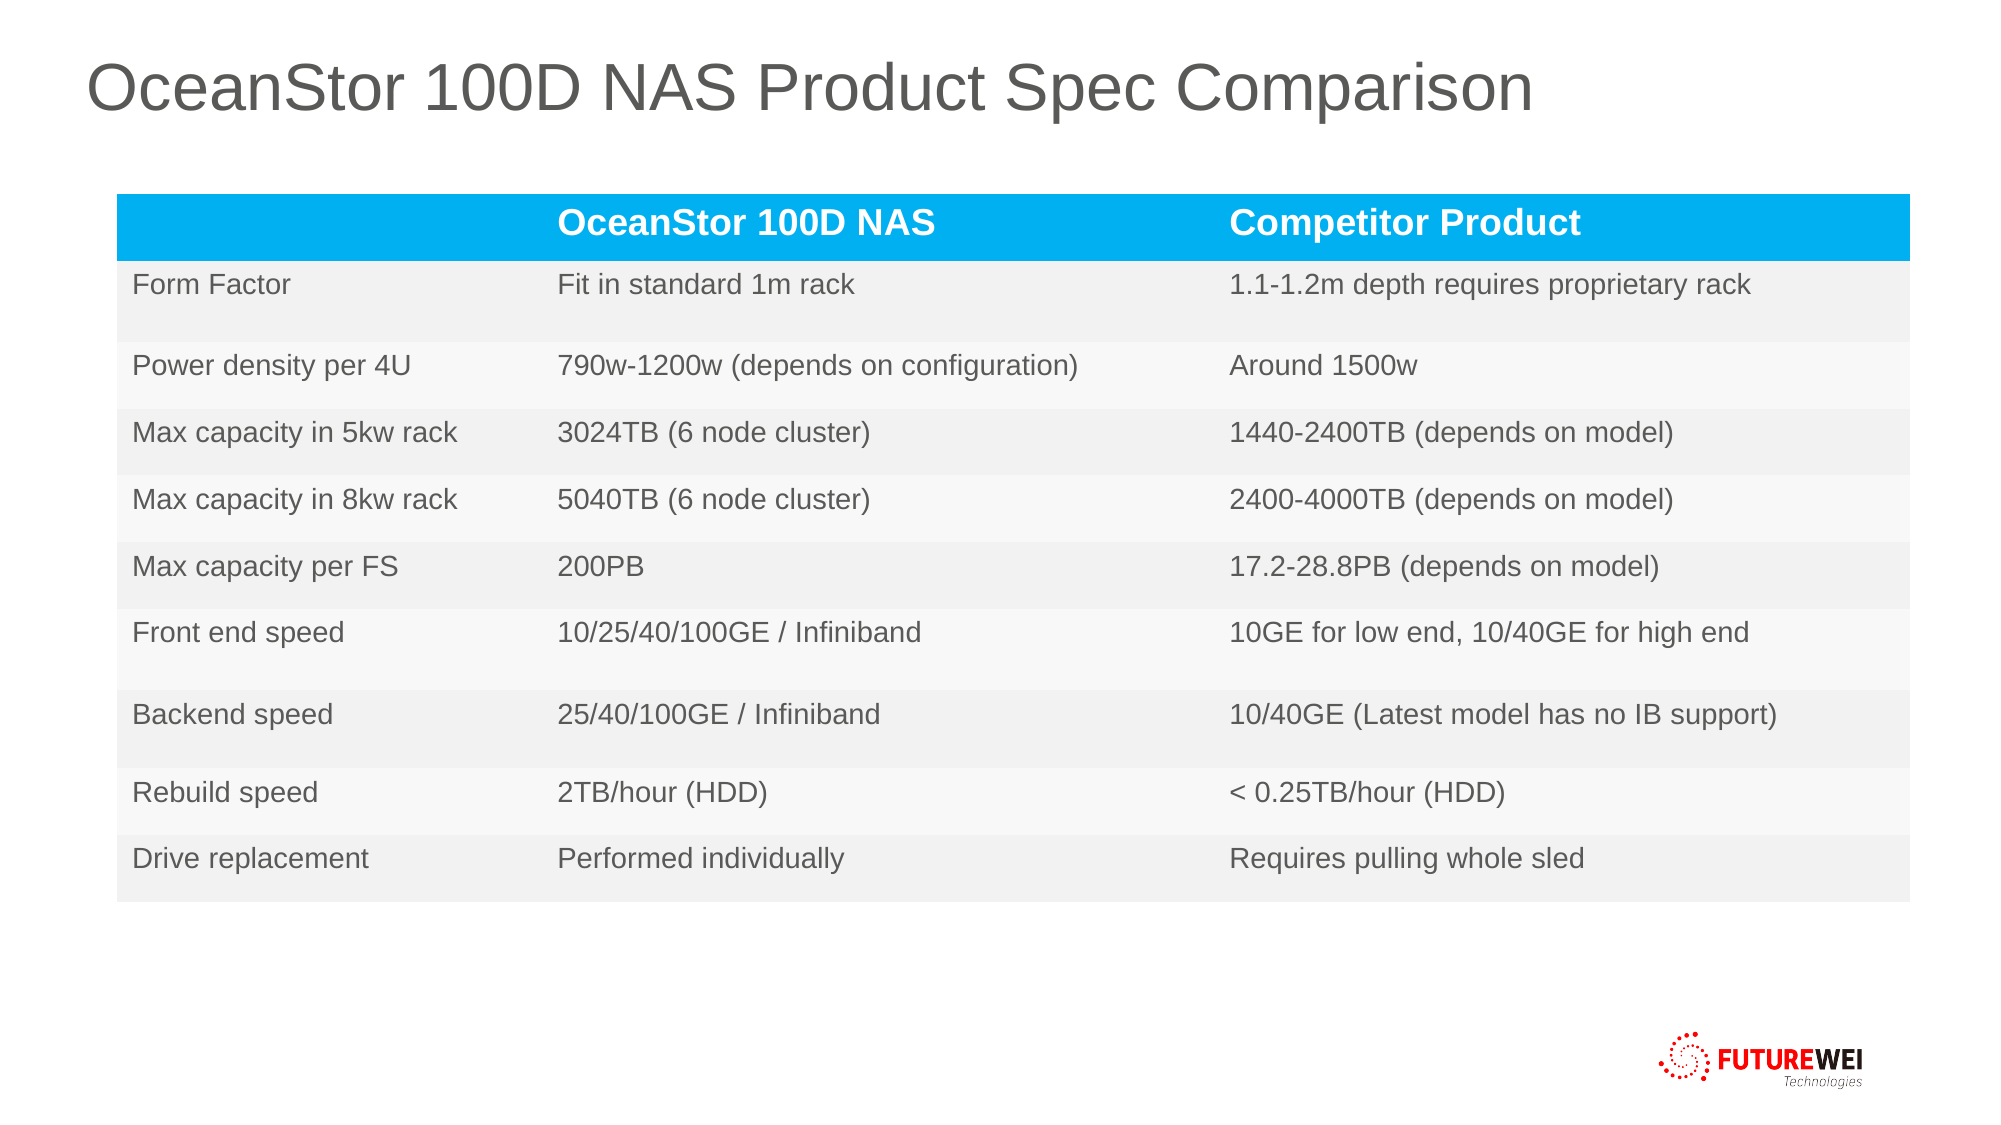

# OceanStor 100D NAS Product Spec Comparison
|  | OceanStor 100D NAS | Competitor Product |
| --- | --- | --- |
| Form Factor | Fit in standard 1m rack | 1.1-1.2m depth requires proprietary rack |
| Power density per 4U | 790w-1200w (depends on configuration) | Around 1500w |
| Max capacity in 5kw rack | 3024TB (6 node cluster) | 1440-2400TB (depends on model) |
| Max capacity in 8kw rack | 5040TB (6 node cluster) | 2400-4000TB (depends on model) |
| Max capacity per FS | 200PB | 17.2-28.8PB (depends on model) |
| Front end speed | 10/25/40/100GE / Infiniband | 10GE for low end, 10/40GE for high end |
| Backend speed | 25/40/100GE / Infiniband | 10/40GE (Latest model has no IB support) |
| Rebuild speed | 2TB/hour (HDD) | < 0.25TB/hour (HDD) |
| Drive replacement | Performed individually | Requires pulling whole sled |